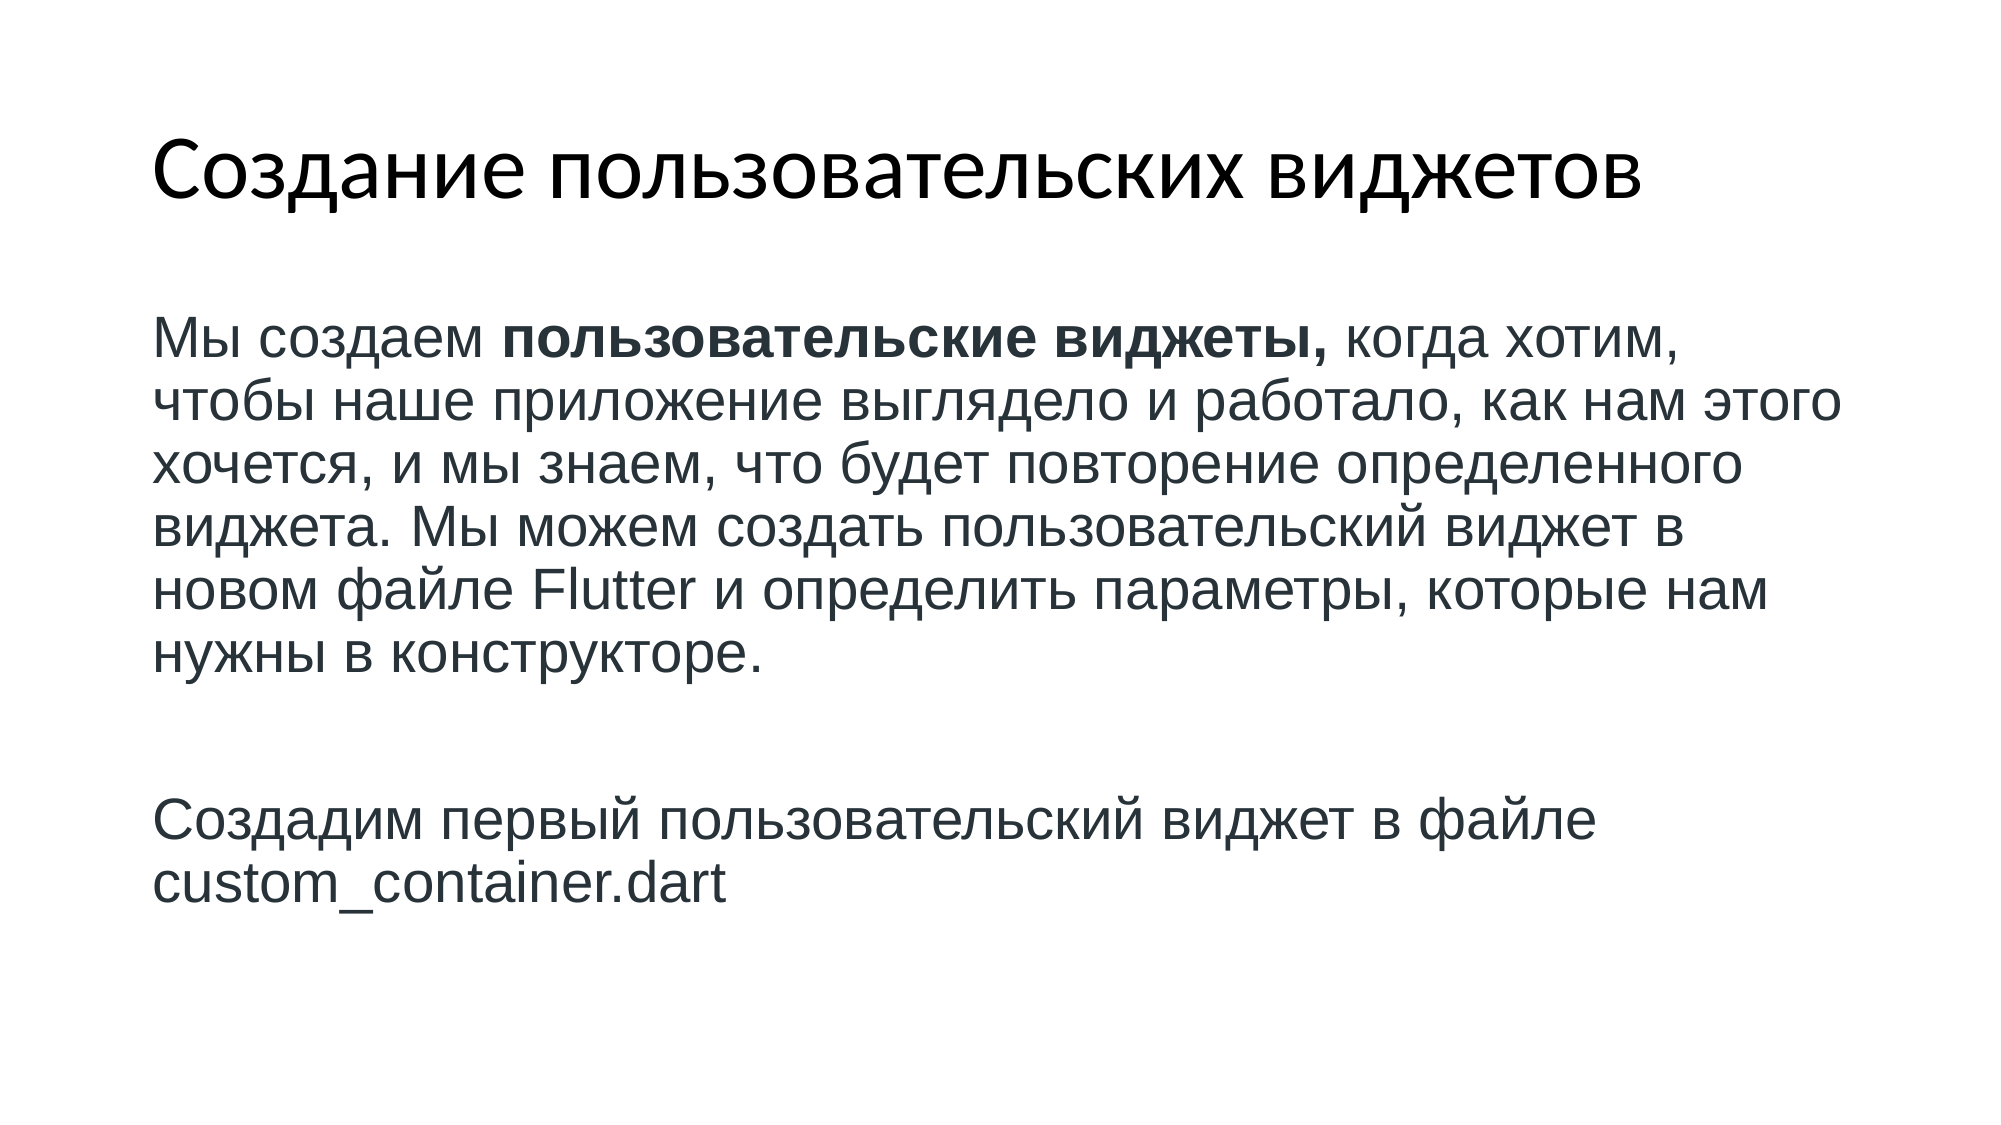

# Создание пользовательских виджетов
Мы создаем пользовательские виджеты, когда хотим, чтобы наше приложение выглядело и работало, как нам этого хочется, и мы знаем, что будет повторение определенного виджета. Мы можем создать пользовательский виджет в новом файле Flutter и определить параметры, которые нам нужны в конструкторе.

Создадим первый пользовательский виджет в файле custom_container.dart